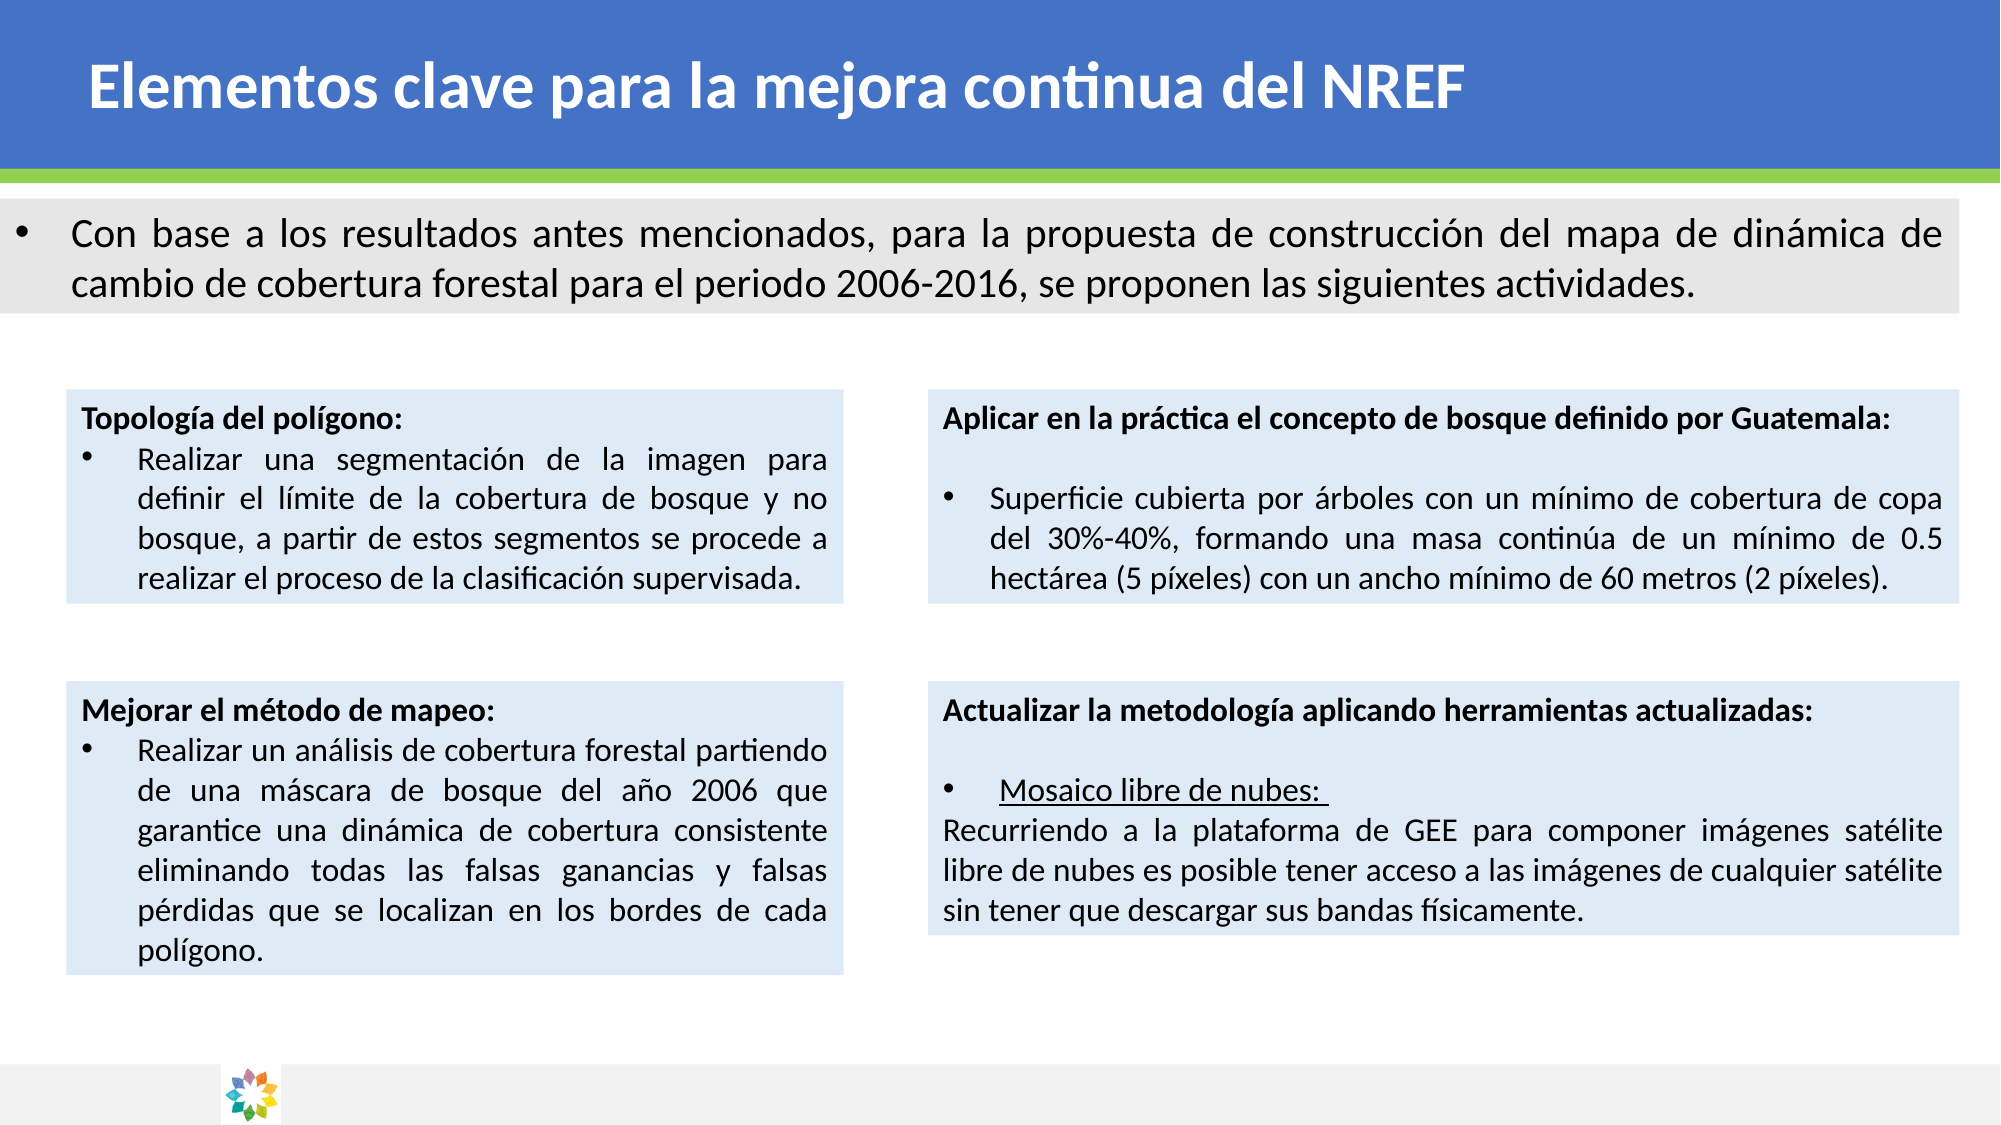

# Elementos clave para la mejora continua del NREF
Con base a los resultados antes mencionados, para la propuesta de construcción del mapa de dinámica de cambio de cobertura forestal para el periodo 2006-2016, se proponen las siguientes actividades.
Aplicar en la práctica el concepto de bosque definido por Guatemala:

Superficie cubierta por árboles con un mínimo de cobertura de copa del 30%-40%, formando una masa continúa de un mínimo de 0.5 hectárea (5 píxeles) con un ancho mínimo de 60 metros (2 píxeles).
Topología del polígono:
Realizar una segmentación de la imagen para definir el límite de la cobertura de bosque y no bosque, a partir de estos segmentos se procede a realizar el proceso de la clasificación supervisada.
Mejorar el método de mapeo:
Realizar un análisis de cobertura forestal partiendo de una máscara de bosque del año 2006 que garantice una dinámica de cobertura consistente eliminando todas las falsas ganancias y falsas pérdidas que se localizan en los bordes de cada polígono.
Actualizar la metodología aplicando herramientas actualizadas:

Mosaico libre de nubes:
Recurriendo a la plataforma de GEE para componer imágenes satélite libre de nubes es posible tener acceso a las imágenes de cualquier satélite sin tener que descargar sus bandas físicamente.